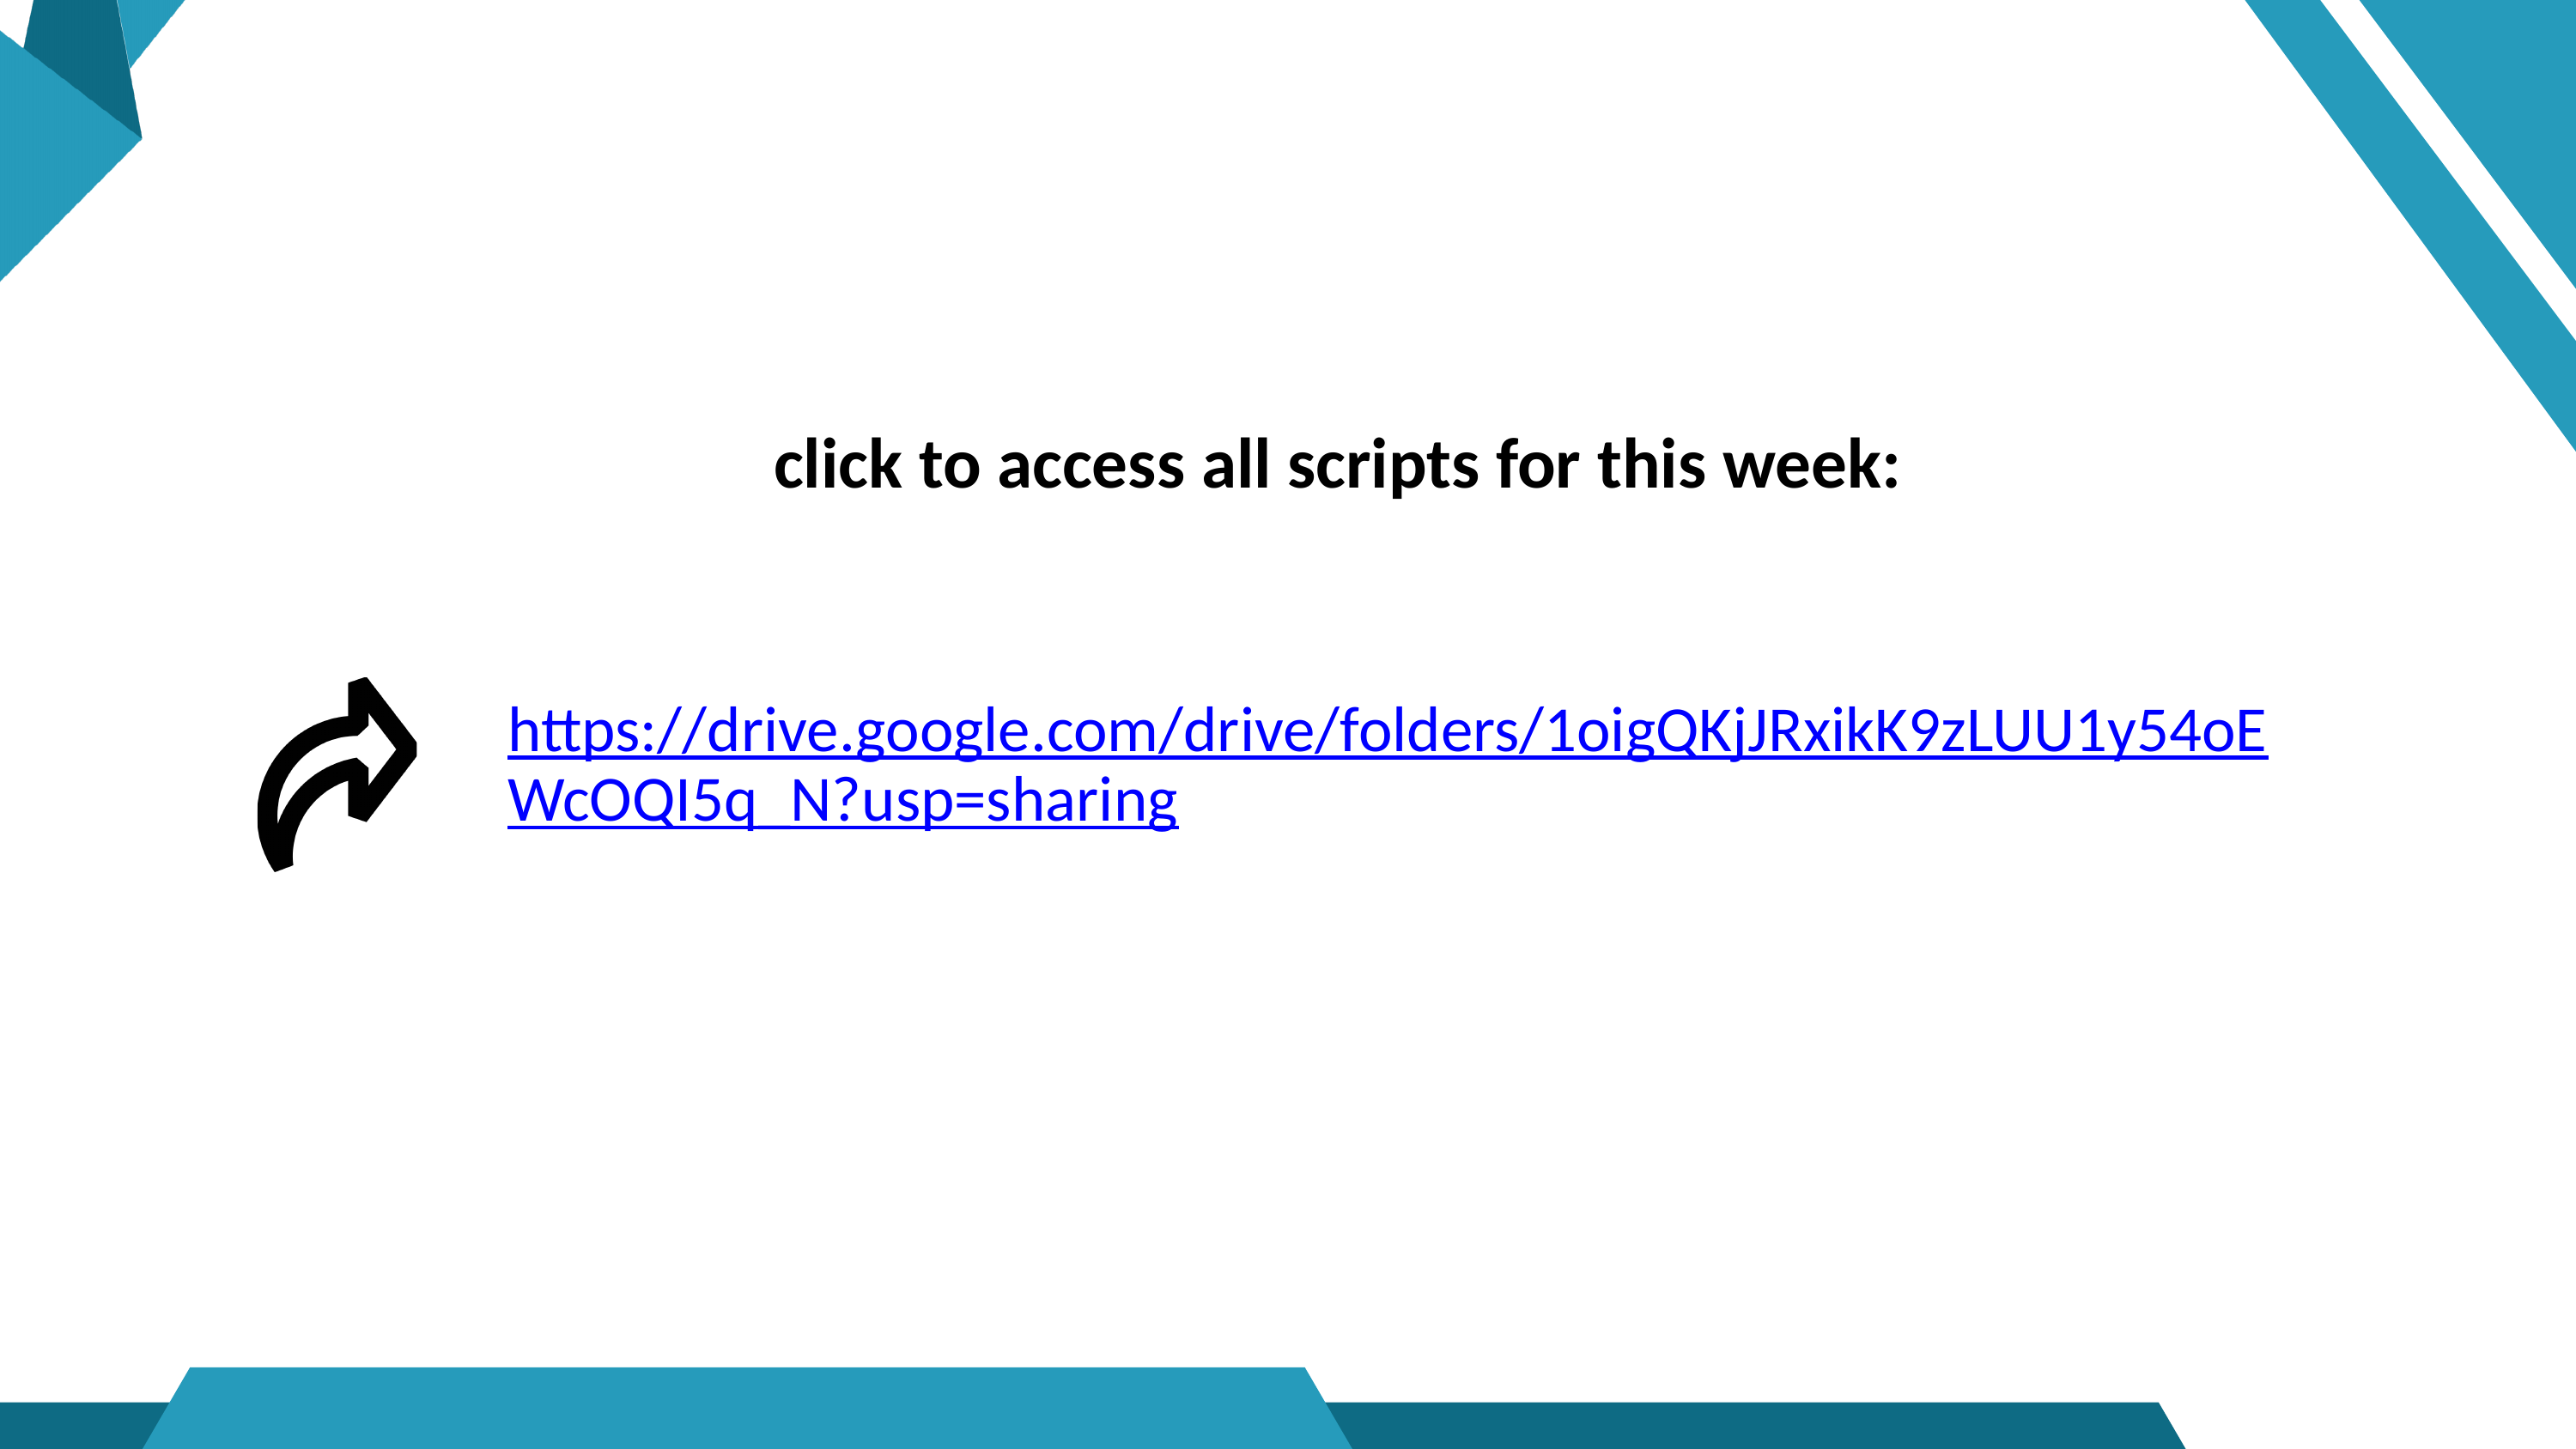

click to access all scripts for this week:

https://drive.google.com/drive/folders/1oigQKjJRxikK9zLUU1y54oEWcOQI5q_N?usp=sharing